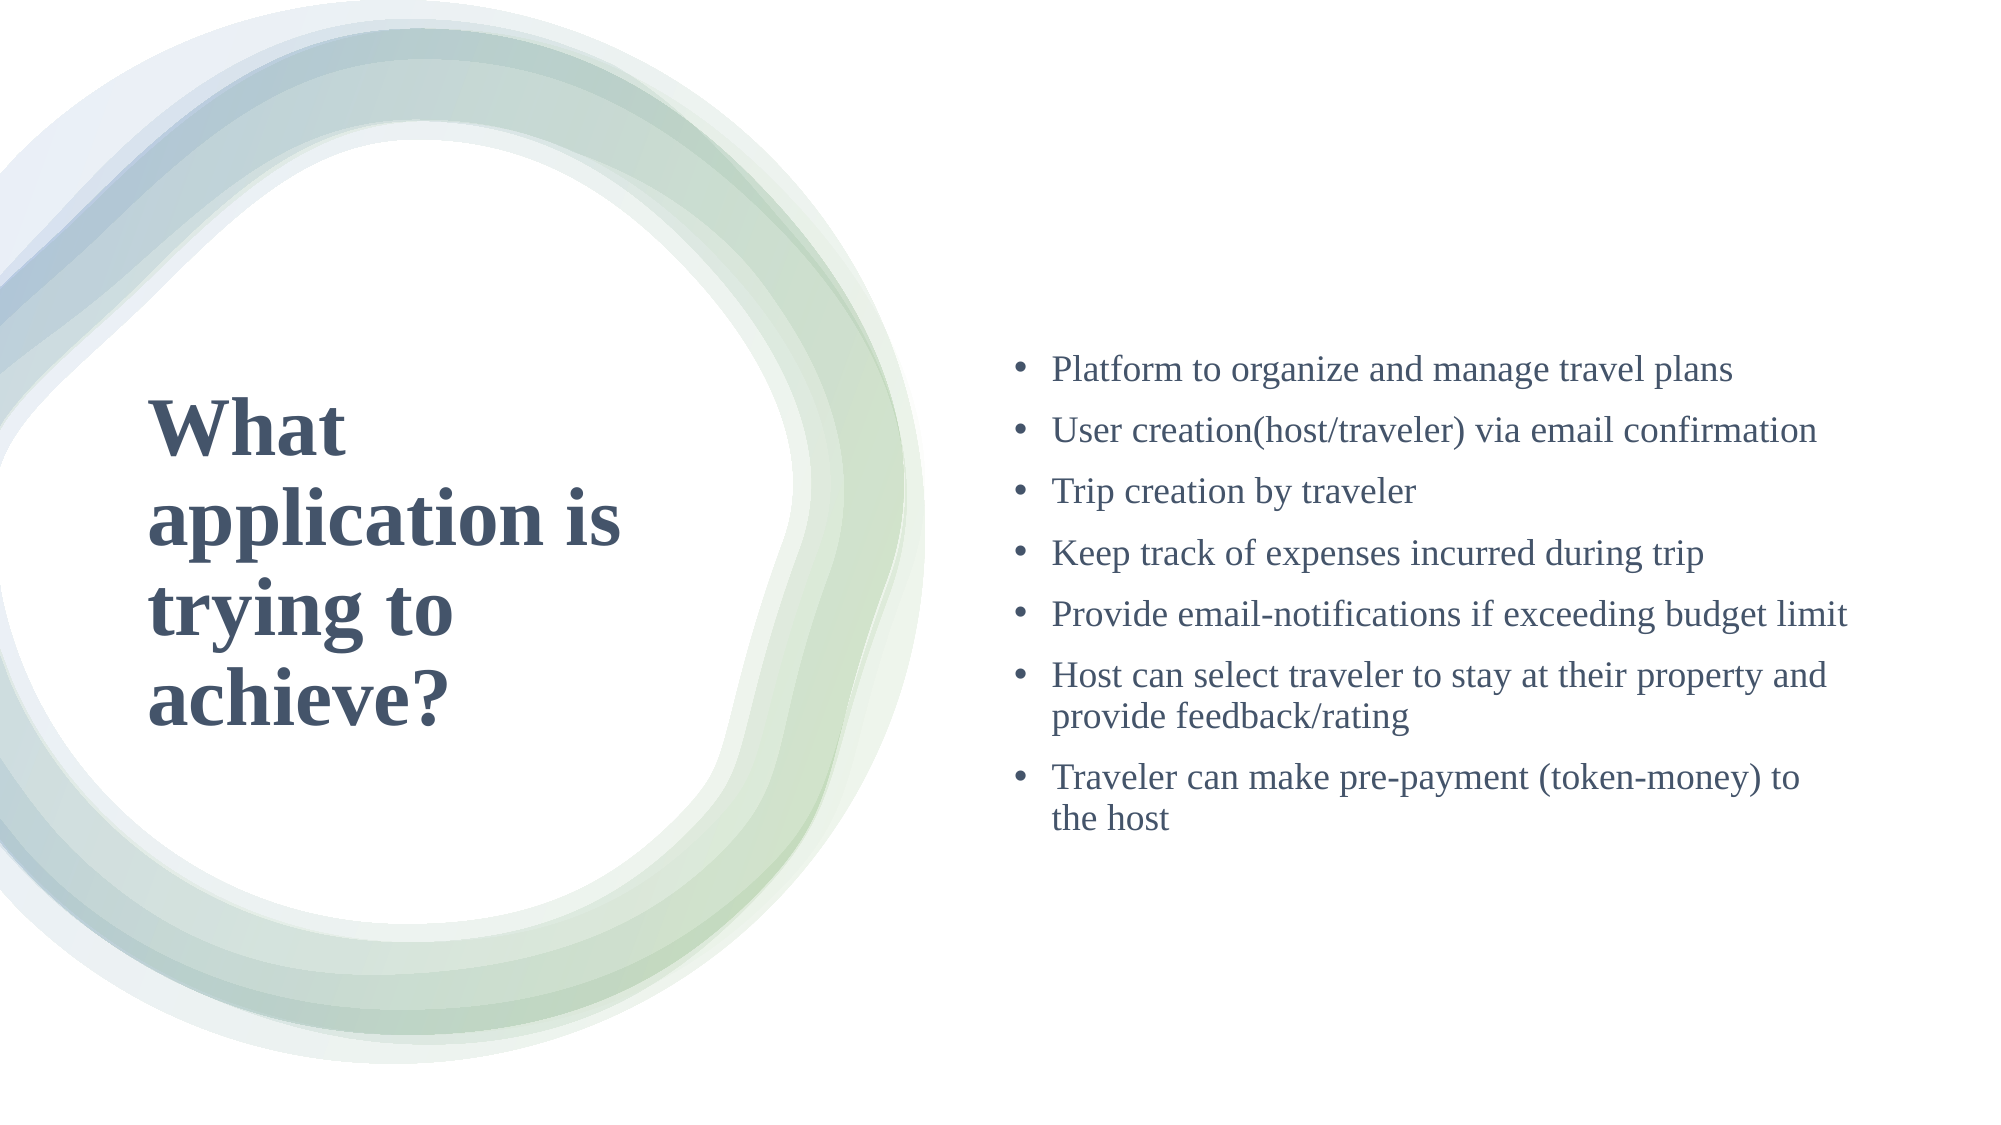

Platform to organize and manage travel plans
User creation(host/traveler) via email confirmation
Trip creation by traveler
Keep track of expenses incurred during trip
Provide email-notifications if exceeding budget limit
Host can select traveler to stay at their property and provide feedback/rating
Traveler can make pre-payment (token-money) to the host
# What application is trying to achieve?